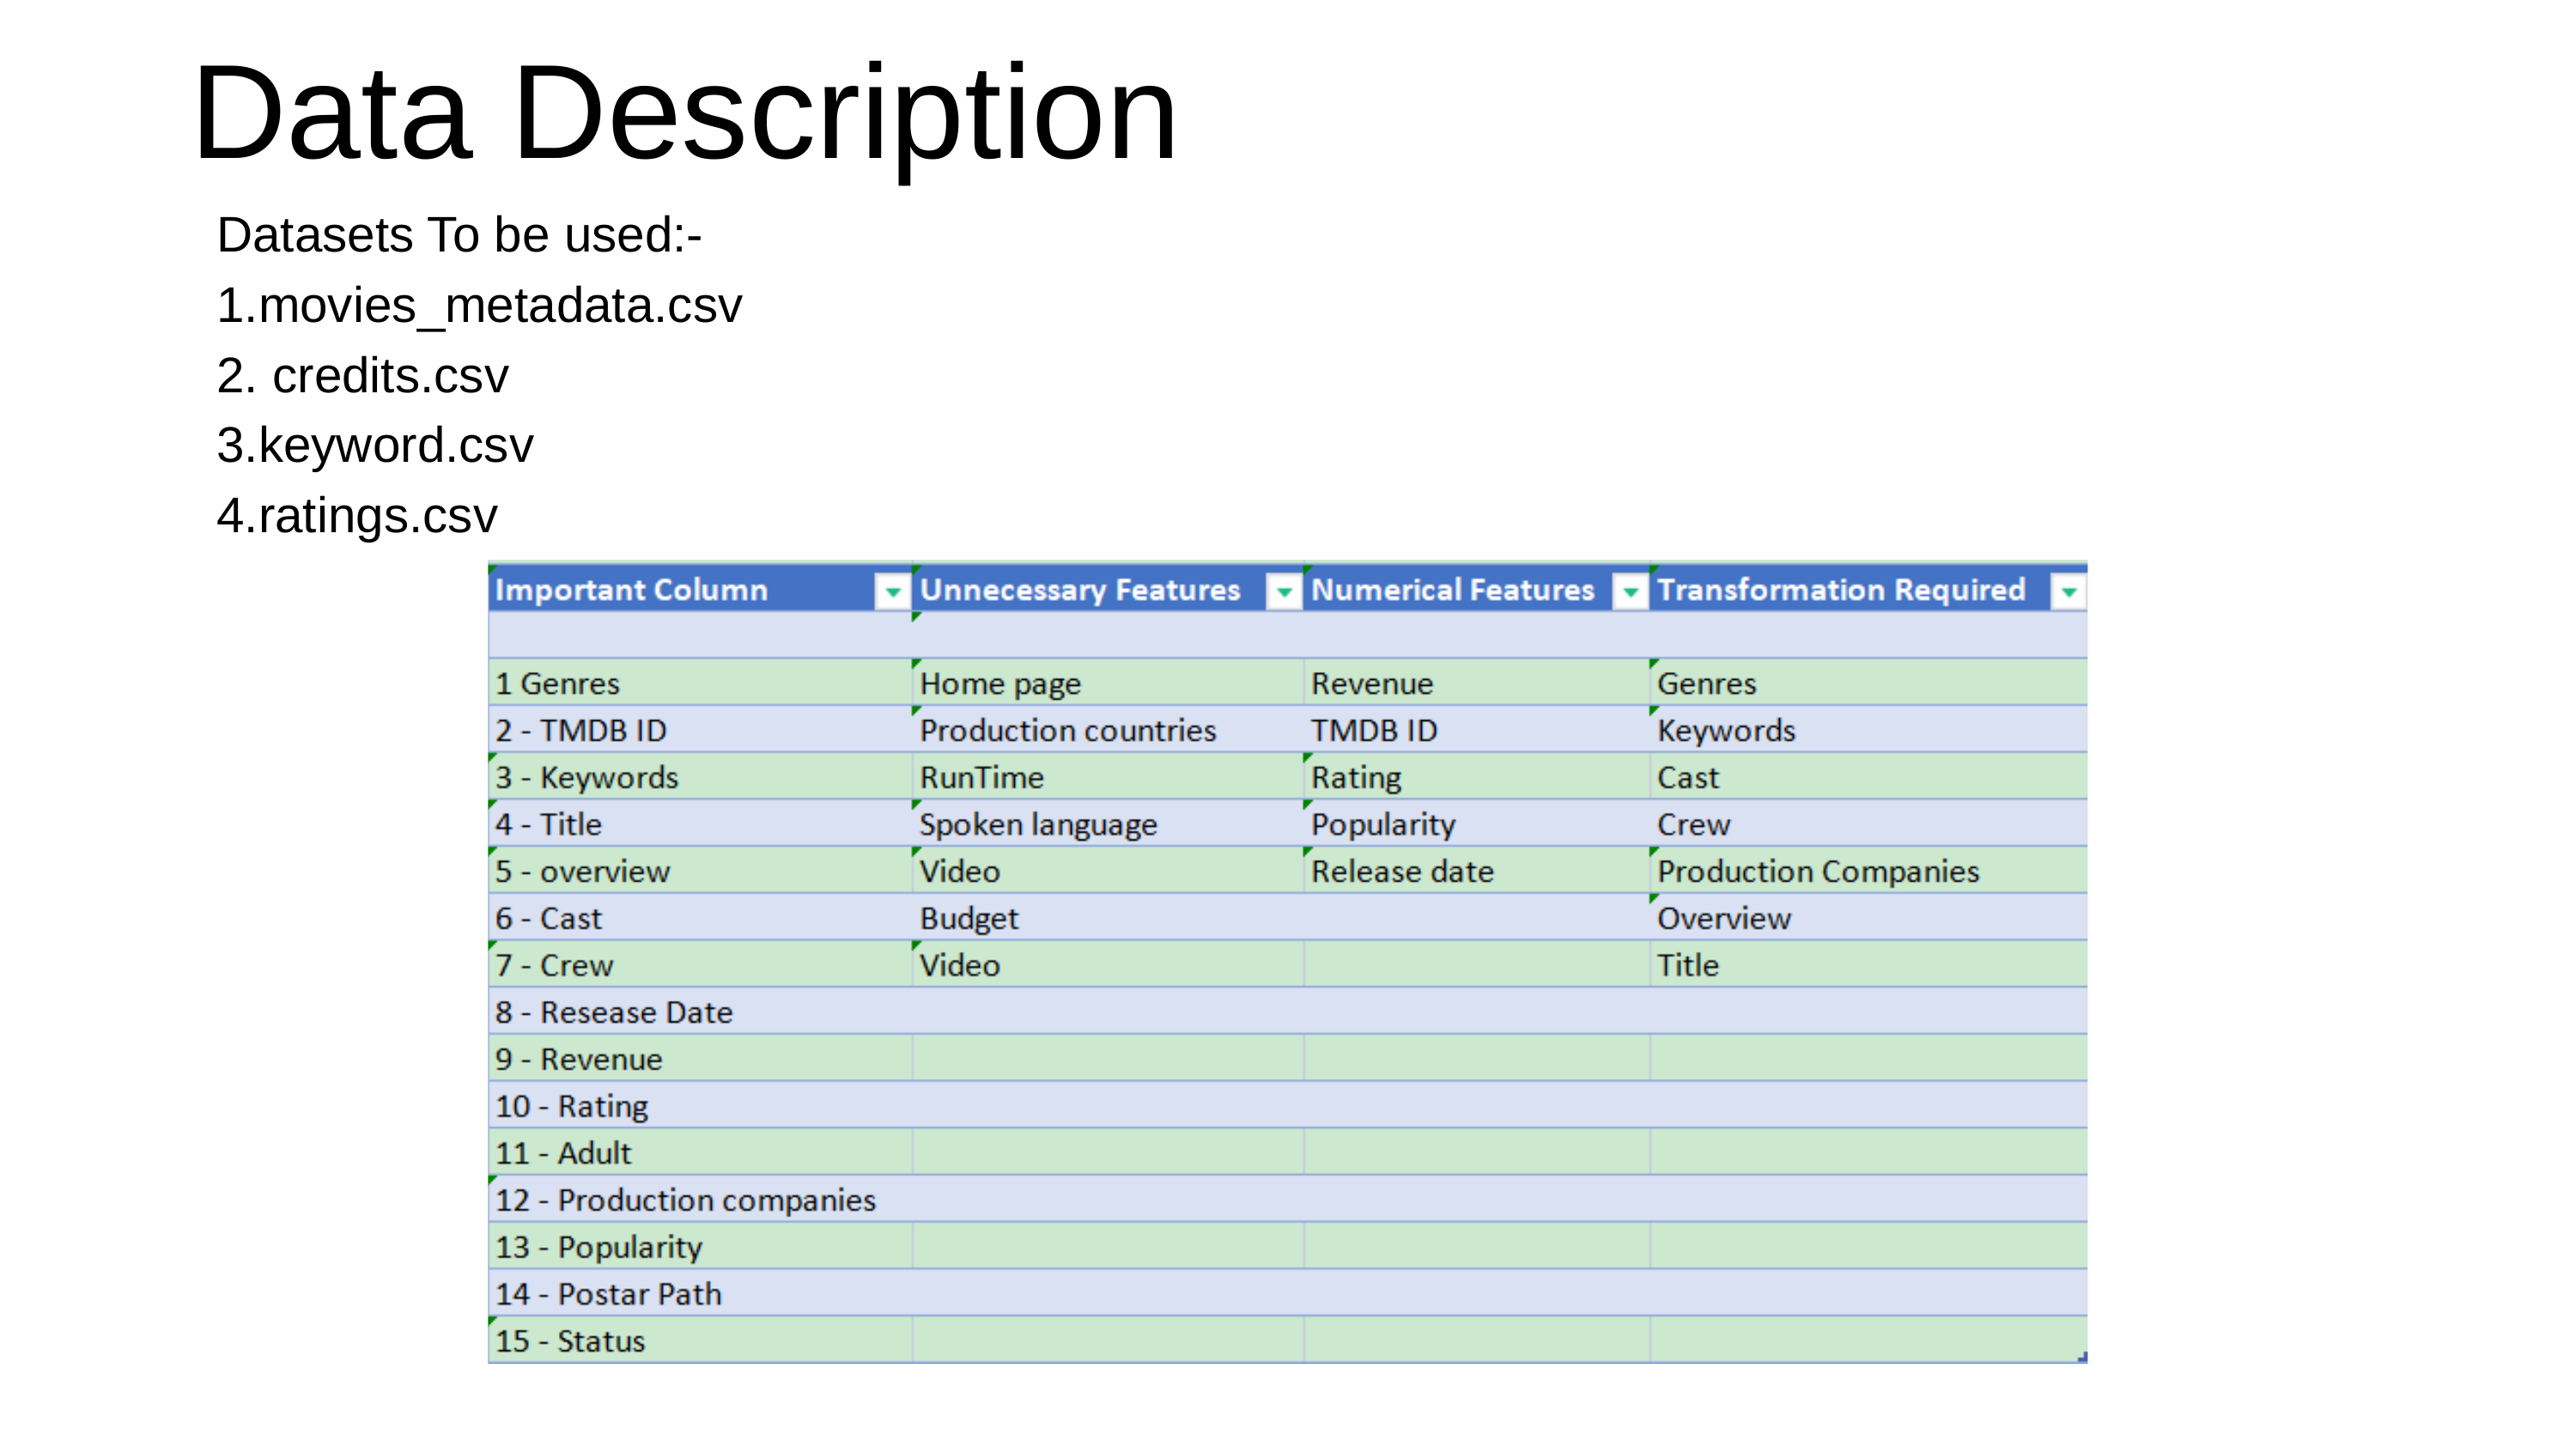

Data Description
Datasets To be used:-
1.movies_metadata.csv
2. credits.csv
3.keyword.csv
4.ratings.csv